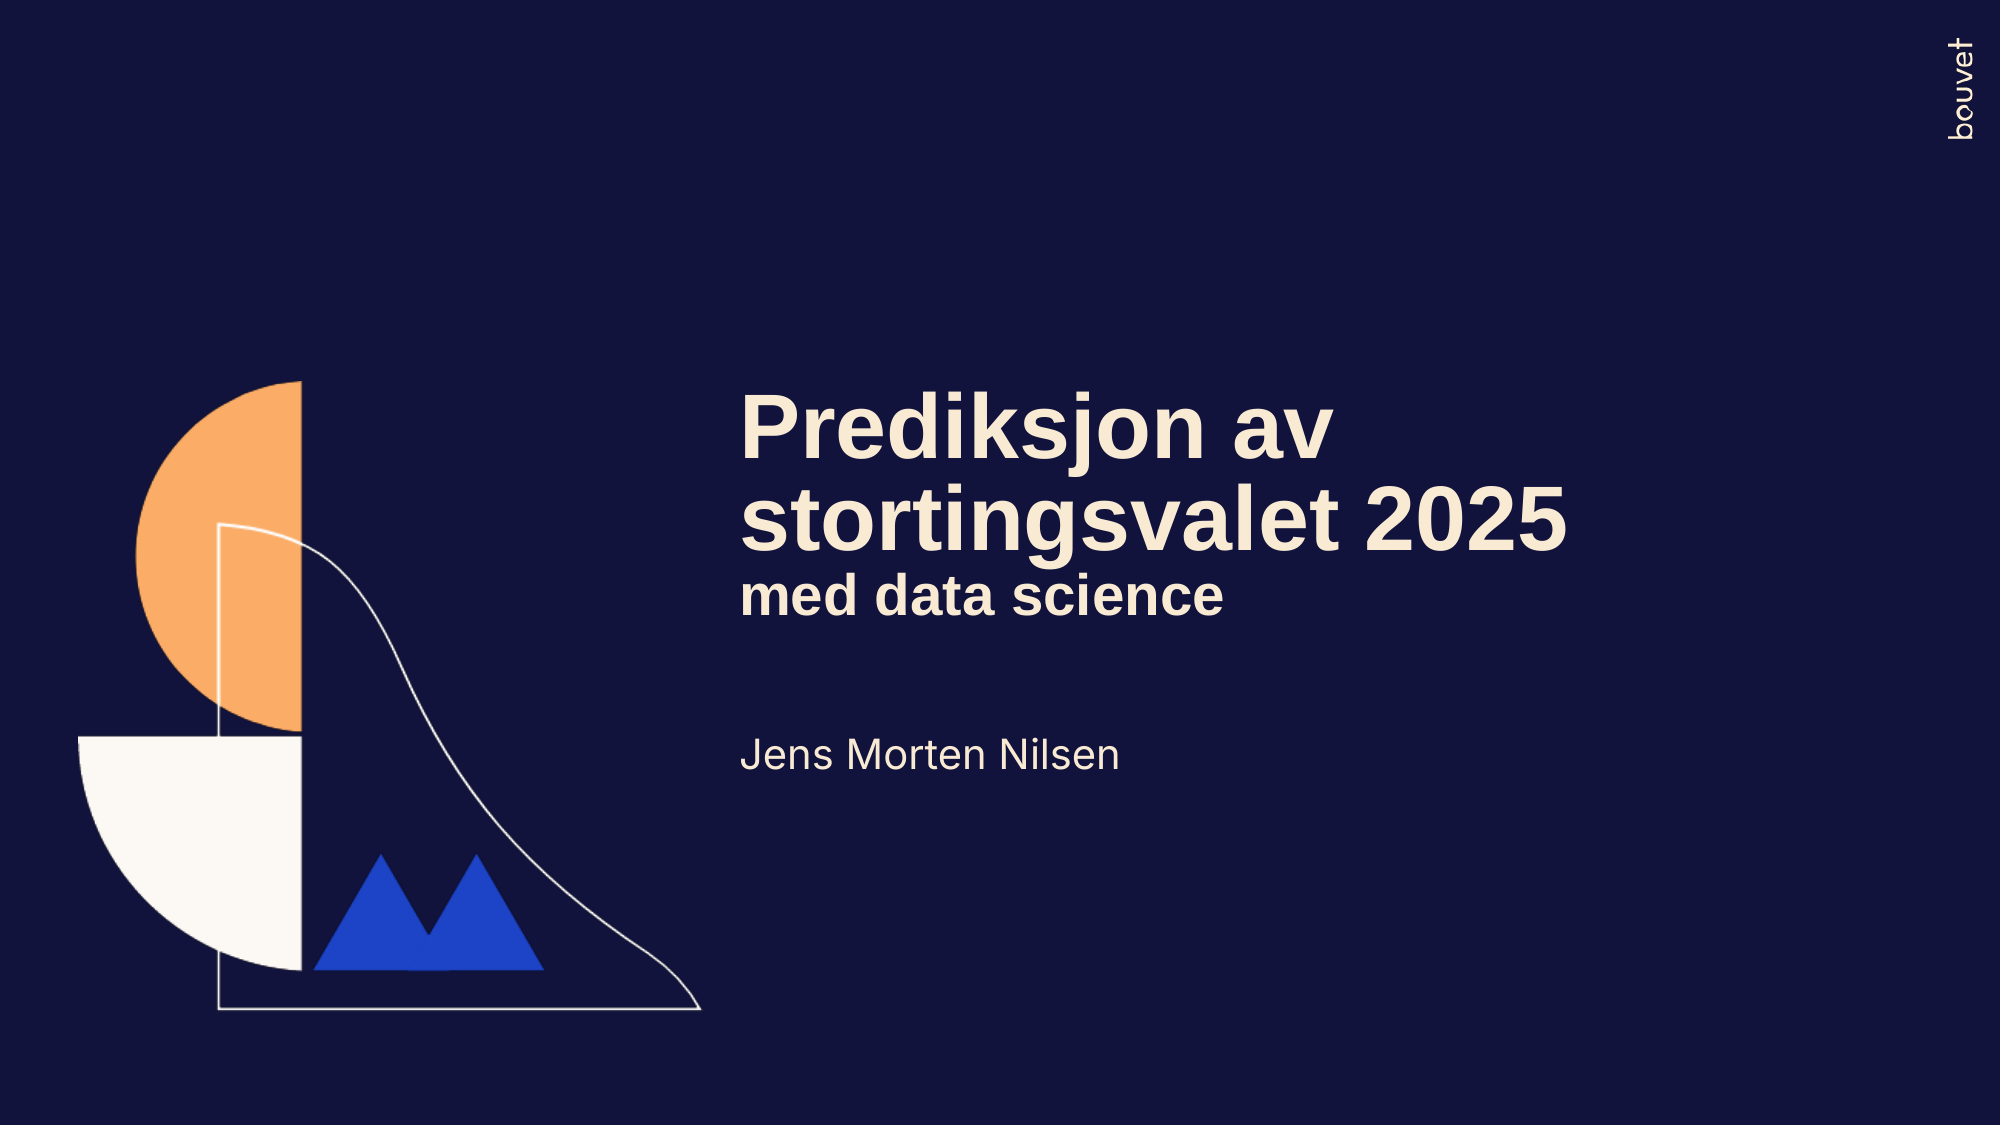

# Prediksjon av stortingsvalet 2025 med data science
Jens Morten Nilsen